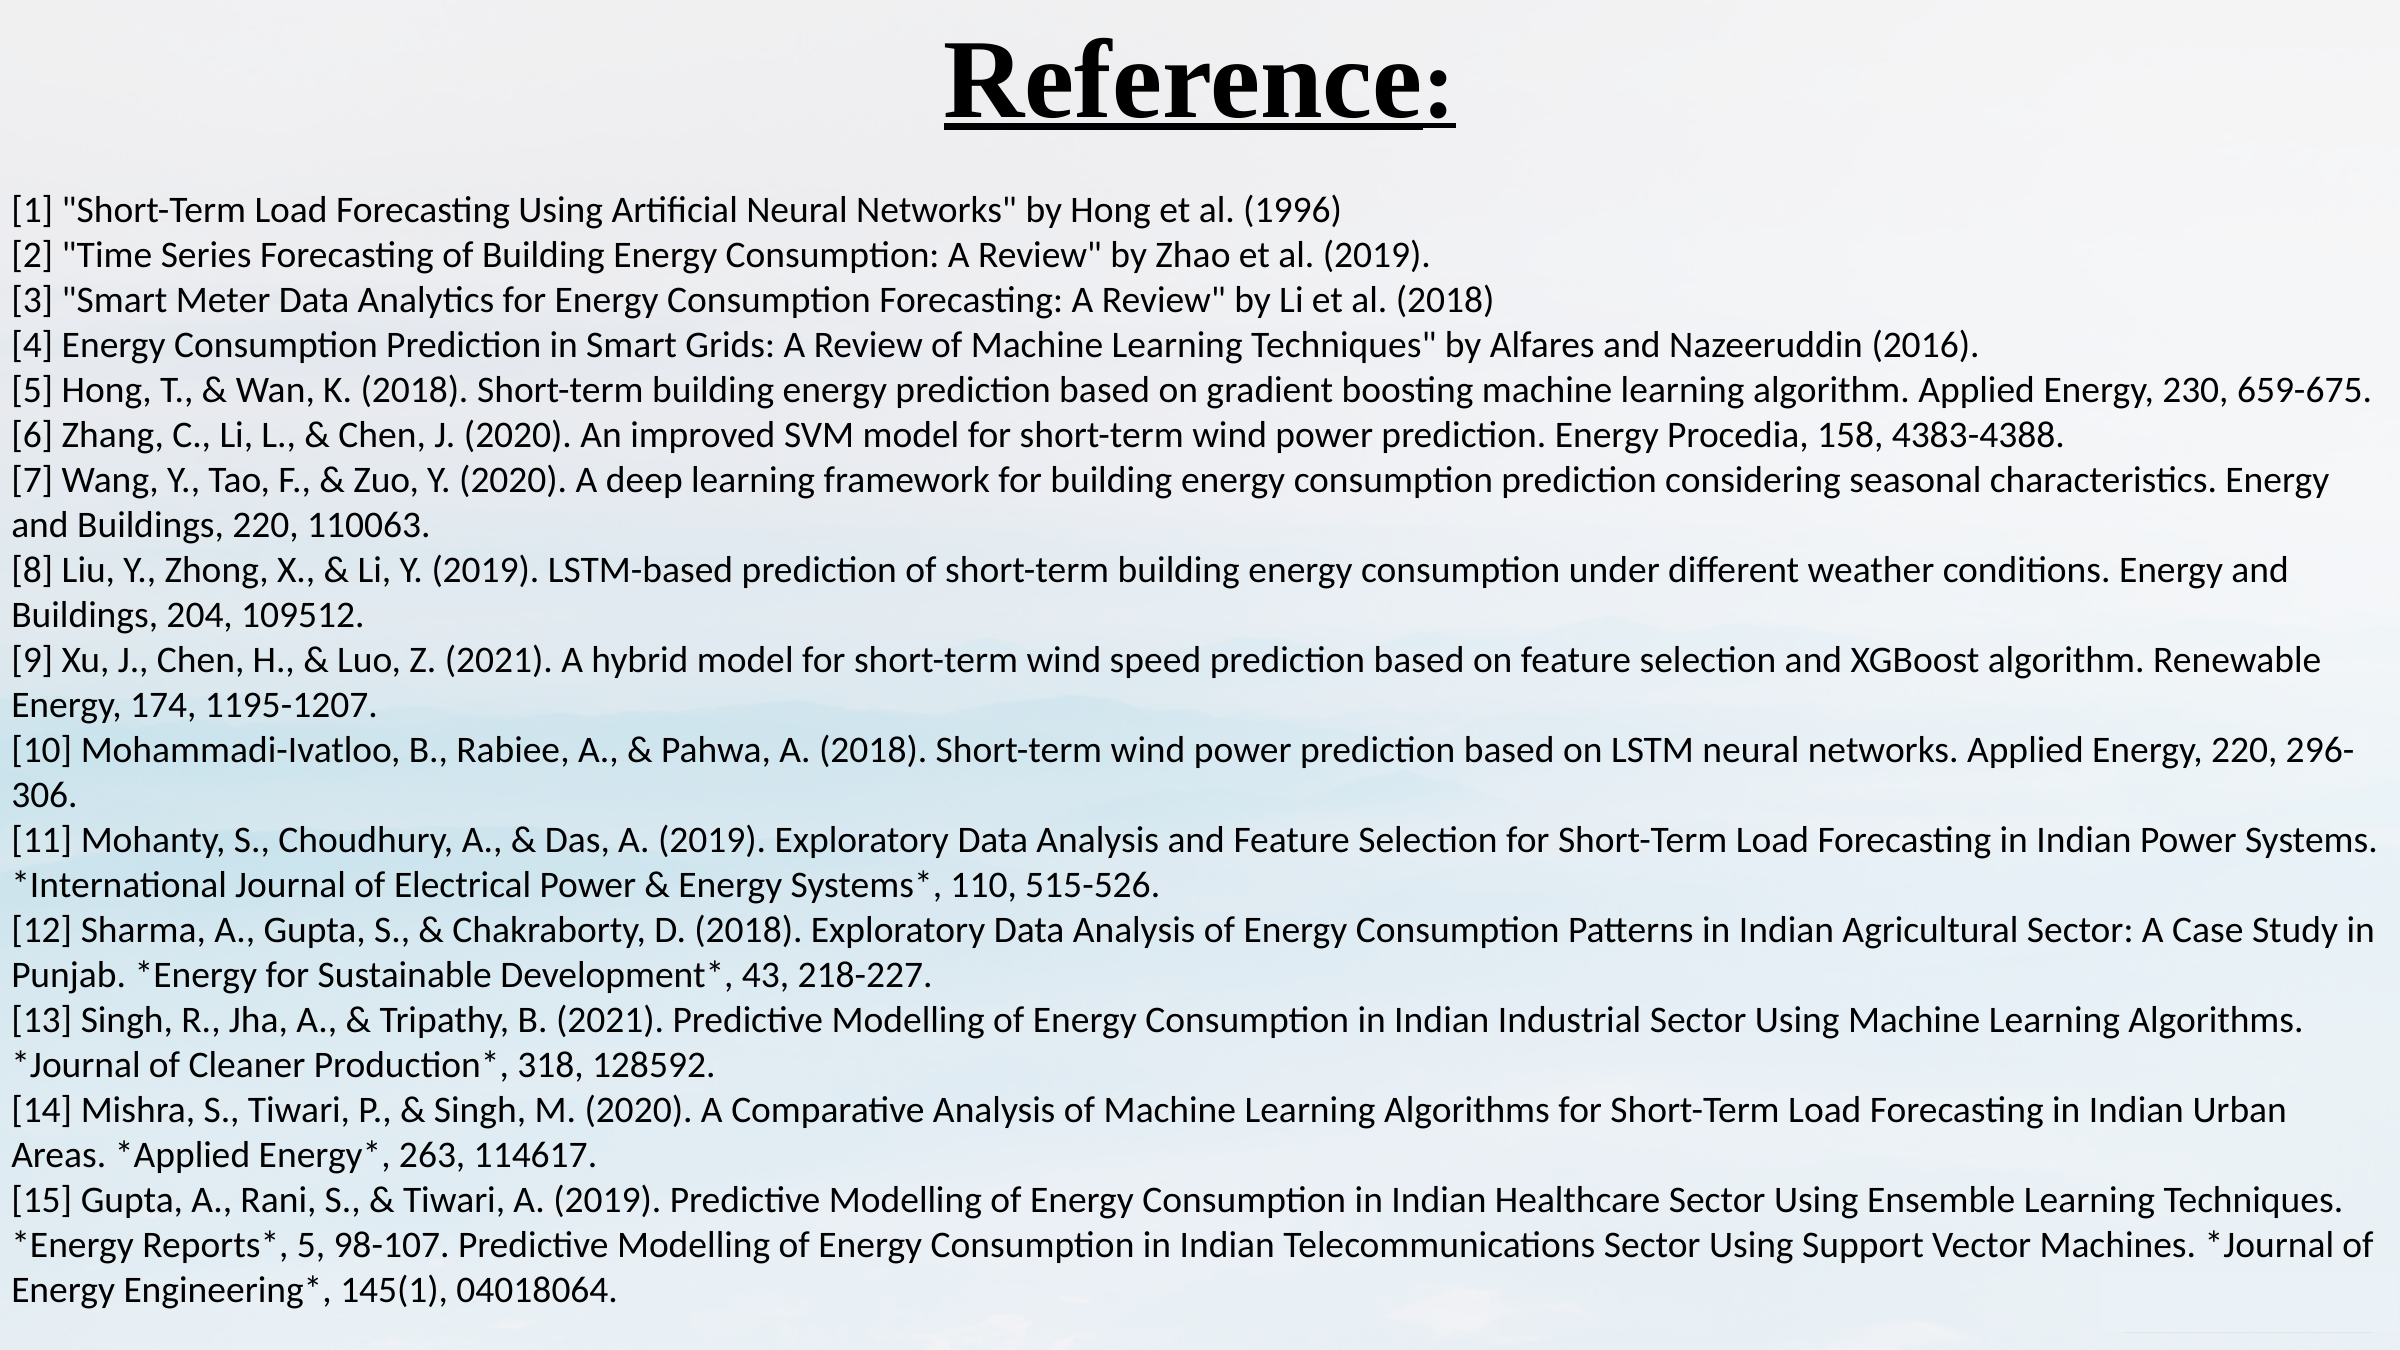

Reference:
[1] "Short-Term Load Forecasting Using Artificial Neural Networks" by Hong et al. (1996)
[2] "Time Series Forecasting of Building Energy Consumption: A Review" by Zhao et al. (2019).
[3] "Smart Meter Data Analytics for Energy Consumption Forecasting: A Review" by Li et al. (2018)
[4] Energy Consumption Prediction in Smart Grids: A Review of Machine Learning Techniques" by Alfares and Nazeeruddin (2016).
[5] Hong, T., & Wan, K. (2018). Short-term building energy prediction based on gradient boosting machine learning algorithm. Applied Energy, 230, 659-675. [6] Zhang, C., Li, L., & Chen, J. (2020). An improved SVM model for short-term wind power prediction. Energy Procedia, 158, 4383-4388.
[7] Wang, Y., Tao, F., & Zuo, Y. (2020). A deep learning framework for building energy consumption prediction considering seasonal characteristics. Energy and Buildings, 220, 110063.
[8] Liu, Y., Zhong, X., & Li, Y. (2019). LSTM-based prediction of short-term building energy consumption under different weather conditions. Energy and Buildings, 204, 109512.
[9] Xu, J., Chen, H., & Luo, Z. (2021). A hybrid model for short-term wind speed prediction based on feature selection and XGBoost algorithm. Renewable Energy, 174, 1195-1207.
[10] Mohammadi-Ivatloo, B., Rabiee, A., & Pahwa, A. (2018). Short-term wind power prediction based on LSTM neural networks. Applied Energy, 220, 296-306.
[11] Mohanty, S., Choudhury, A., & Das, A. (2019). Exploratory Data Analysis and Feature Selection for Short-Term Load Forecasting in Indian Power Systems. *International Journal of Electrical Power & Energy Systems*, 110, 515-526.
[12] Sharma, A., Gupta, S., & Chakraborty, D. (2018). Exploratory Data Analysis of Energy Consumption Patterns in Indian Agricultural Sector: A Case Study in Punjab. *Energy for Sustainable Development*, 43, 218-227.
[13] Singh, R., Jha, A., & Tripathy, B. (2021). Predictive Modelling of Energy Consumption in Indian Industrial Sector Using Machine Learning Algorithms. *Journal of Cleaner Production*, 318, 128592.
[14] Mishra, S., Tiwari, P., & Singh, M. (2020). A Comparative Analysis of Machine Learning Algorithms for Short-Term Load Forecasting in Indian Urban Areas. *Applied Energy*, 263, 114617.
[15] Gupta, A., Rani, S., & Tiwari, A. (2019). Predictive Modelling of Energy Consumption in Indian Healthcare Sector Using Ensemble Learning Techniques. *Energy Reports*, 5, 98-107. Predictive Modelling of Energy Consumption in Indian Telecommunications Sector Using Support Vector Machines. *Journal of Energy Engineering*, 145(1), 04018064.